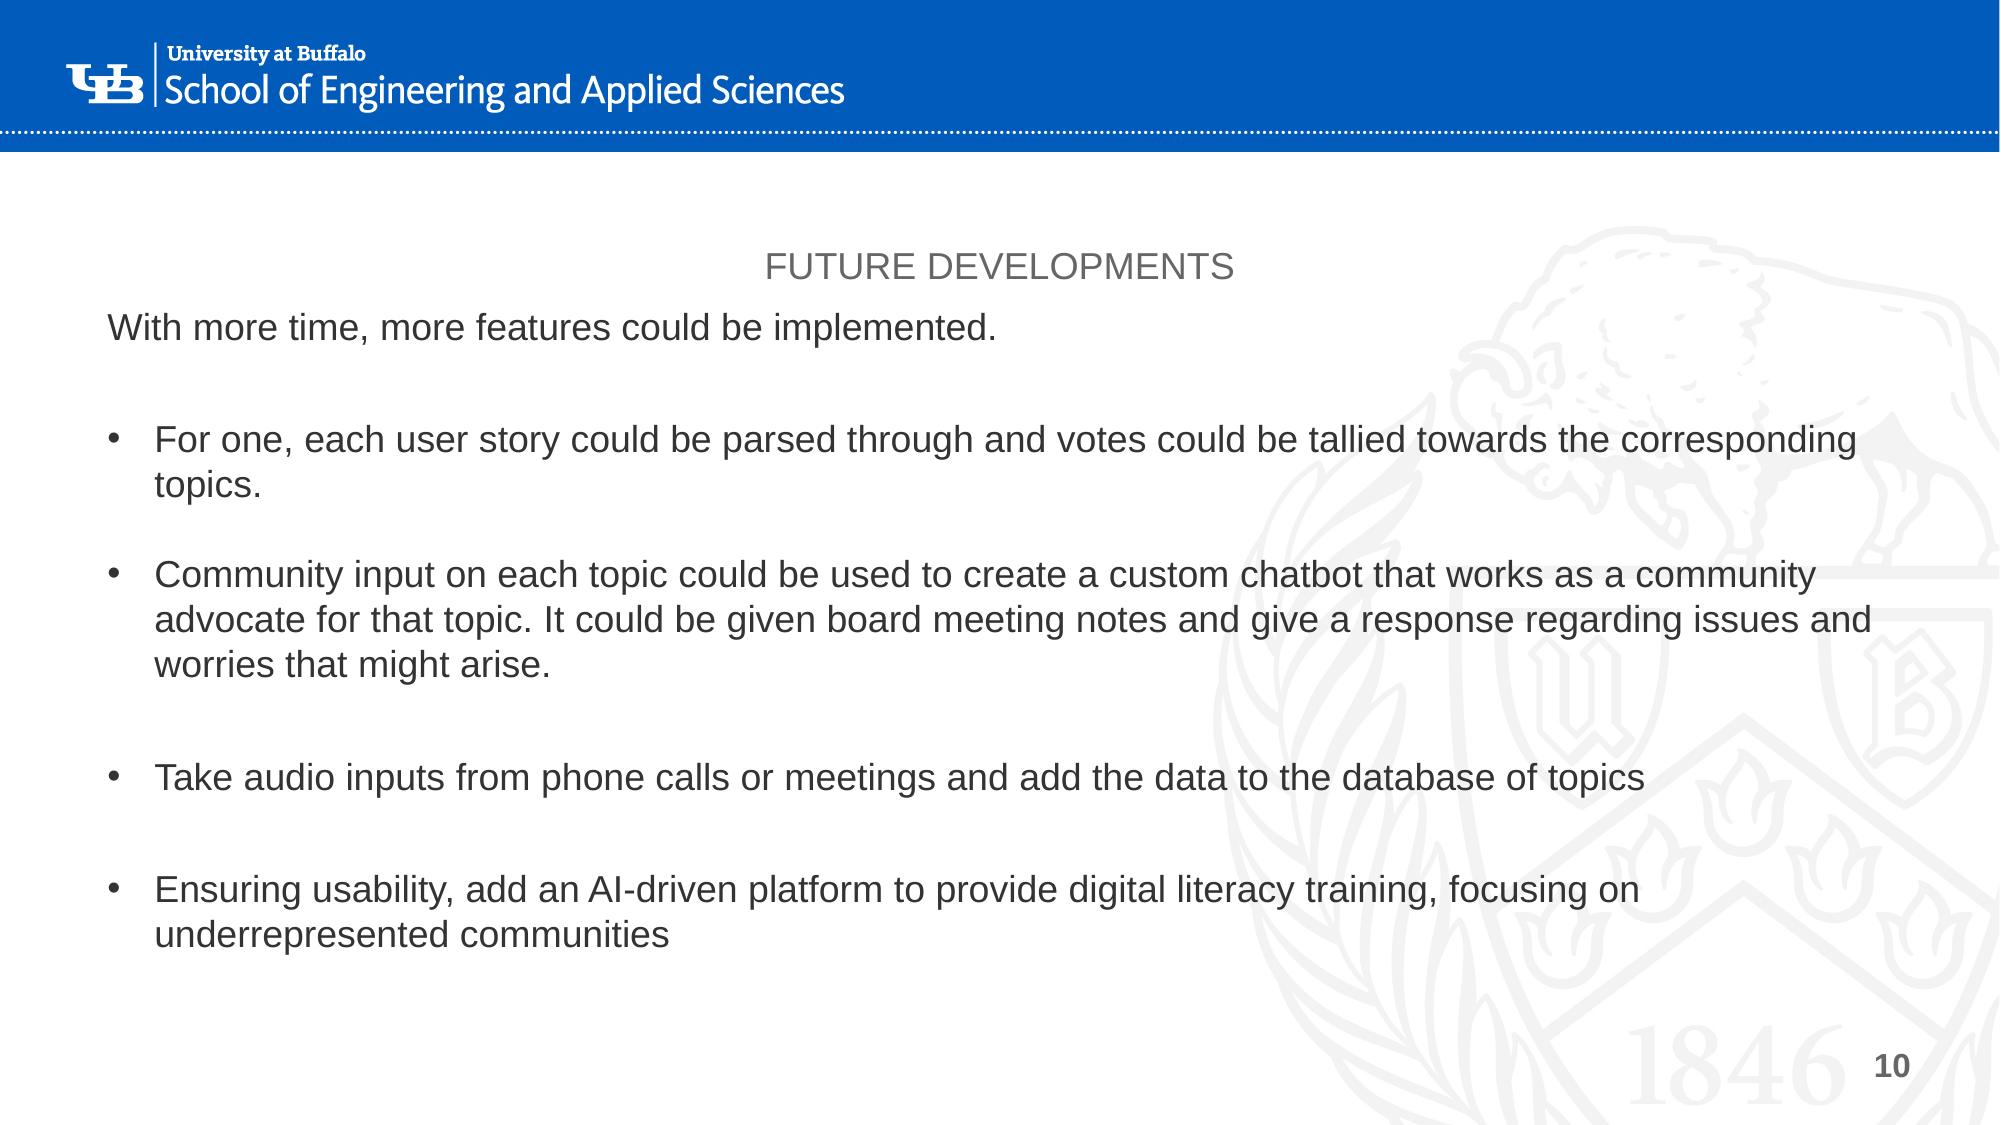

FUTURE DEVELOPMENTS
With more time, more features could be implemented.

For one, each user story could be parsed through and votes could be tallied towards the corresponding topics.

Community input on each topic could be used to create a custom chatbot that works as a community advocate for that topic. It could be given board meeting notes and give a response regarding issues and worries that might arise.

Take audio inputs from phone calls or meetings and add the data to the database of topics

Ensuring usability, add an AI-driven platform to provide digital literacy training, focusing on underrepresented communities